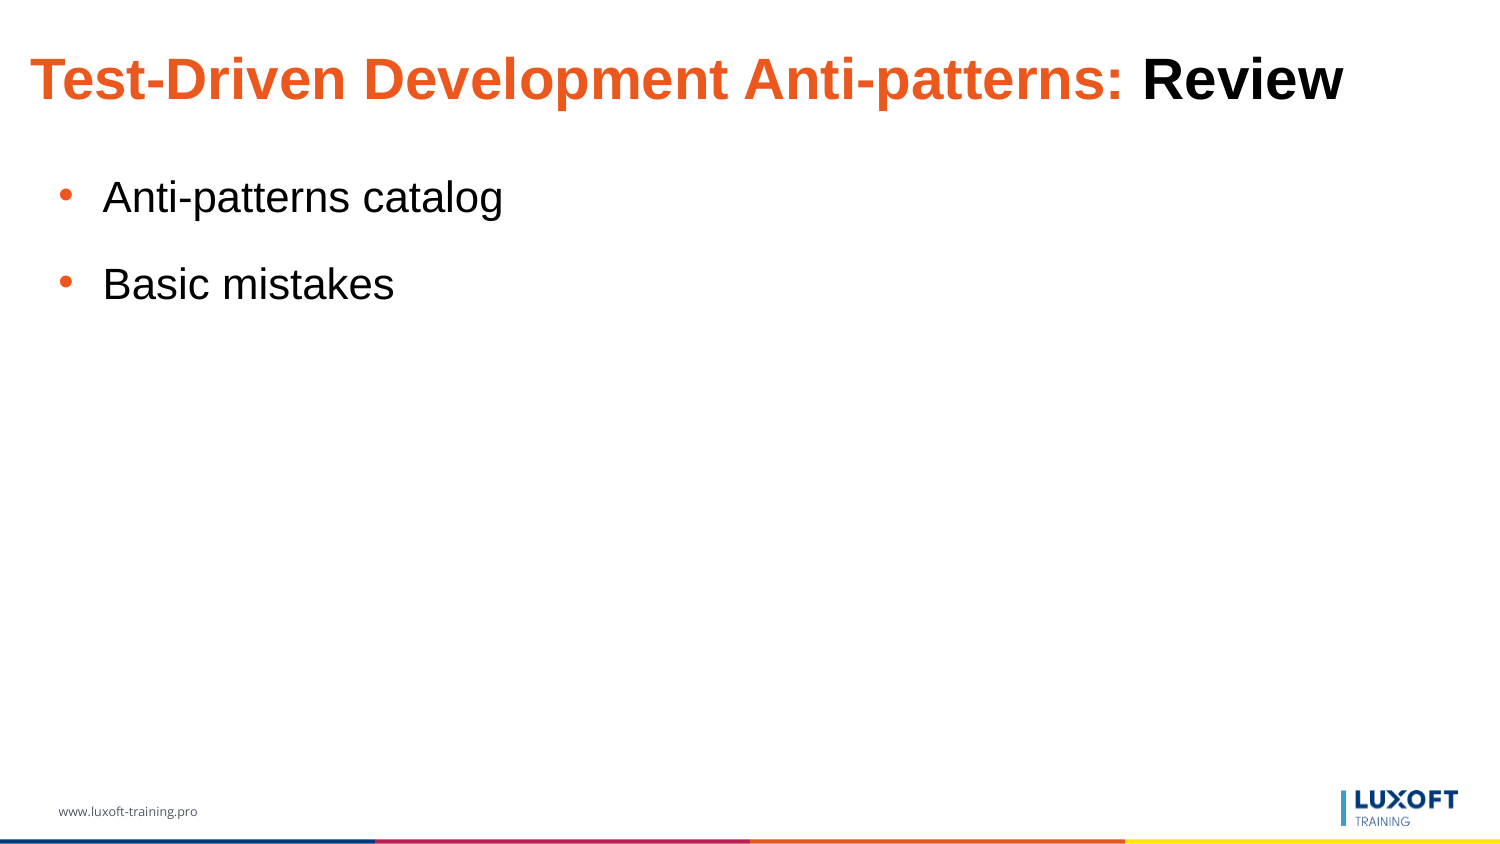

# Test-Driven Development Anti-patterns: Review
Anti-patterns catalog
Basic mistakes